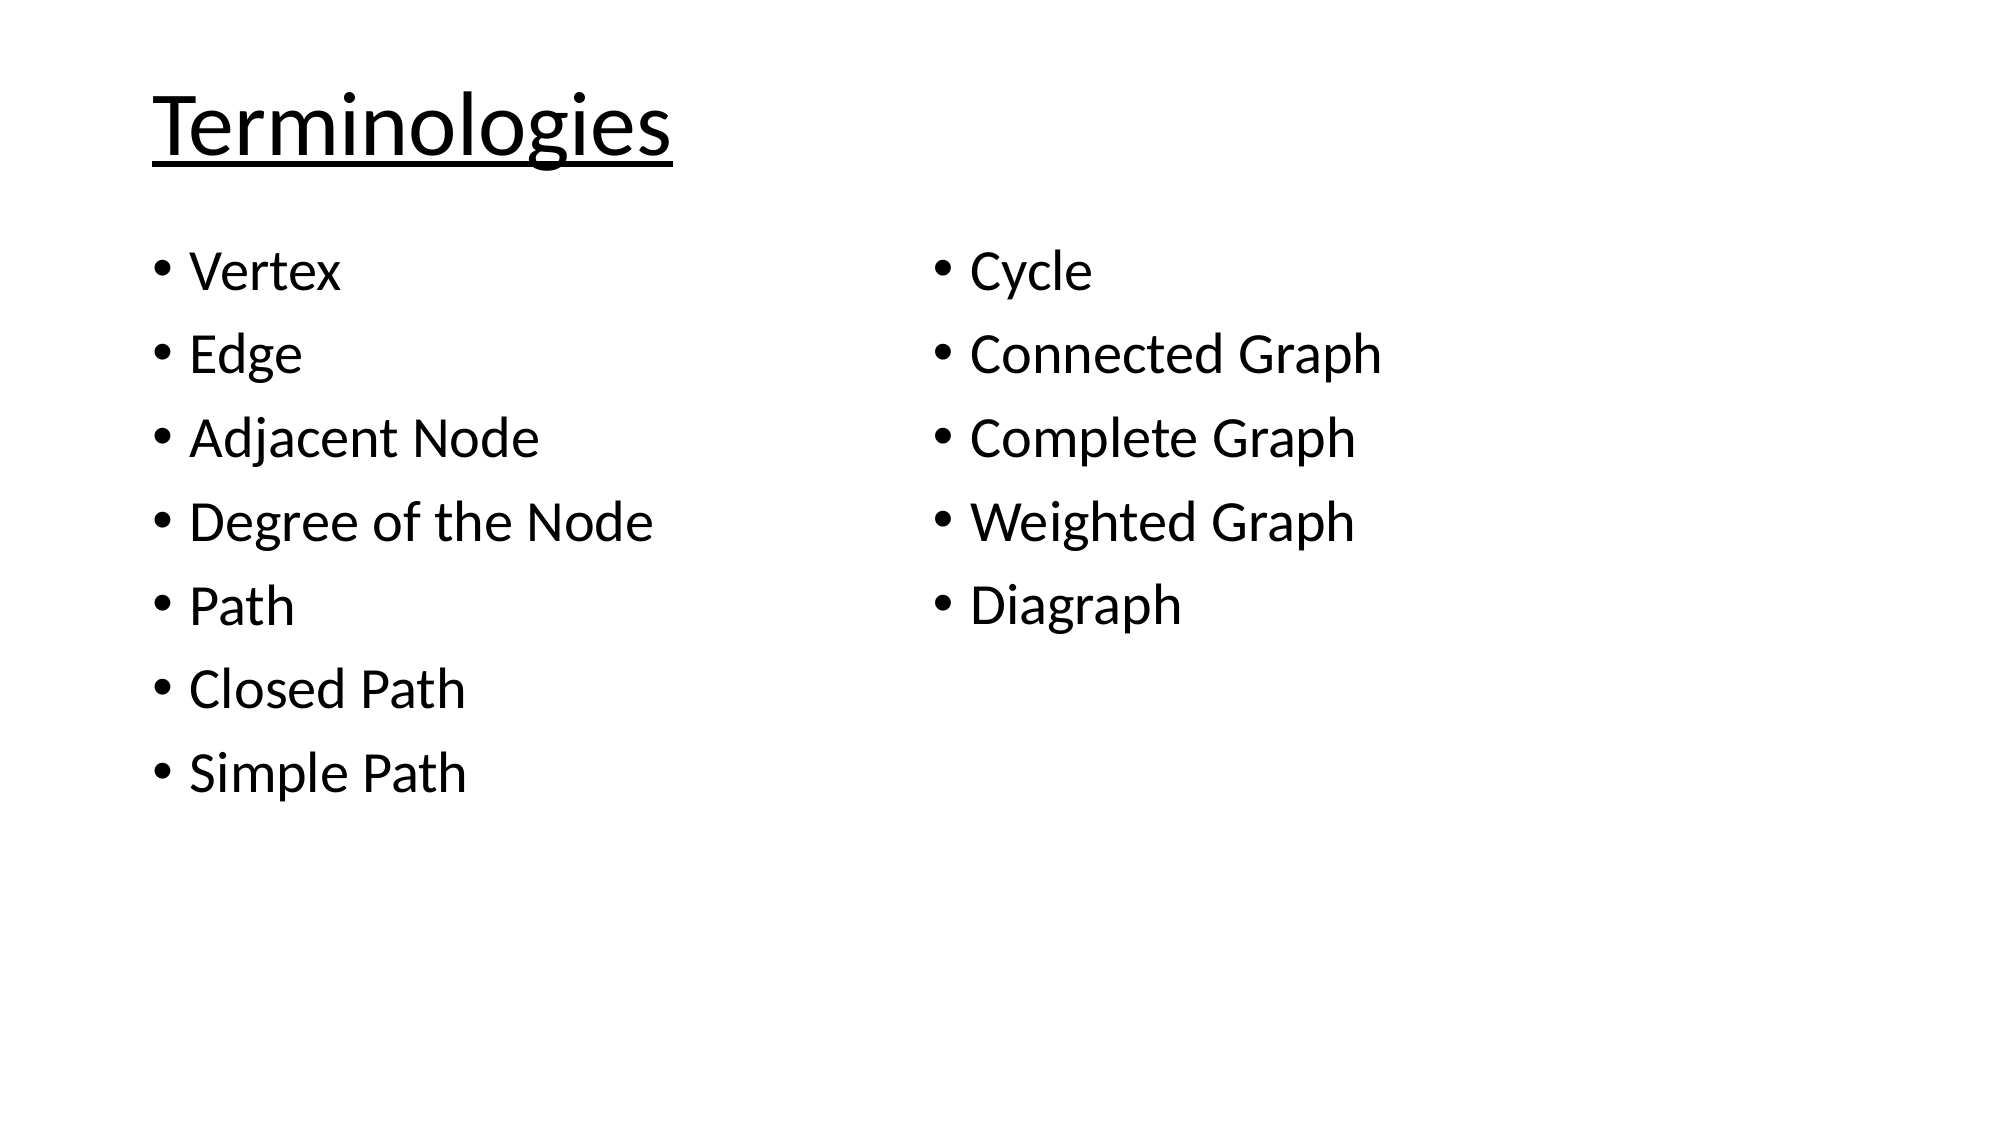

# Terminologies
Cycle
Connected Graph
Complete Graph
Weighted Graph
Diagraph

Vertex
Edge
Adjacent Node
Degree of the Node
Path
Closed Path
Simple Path